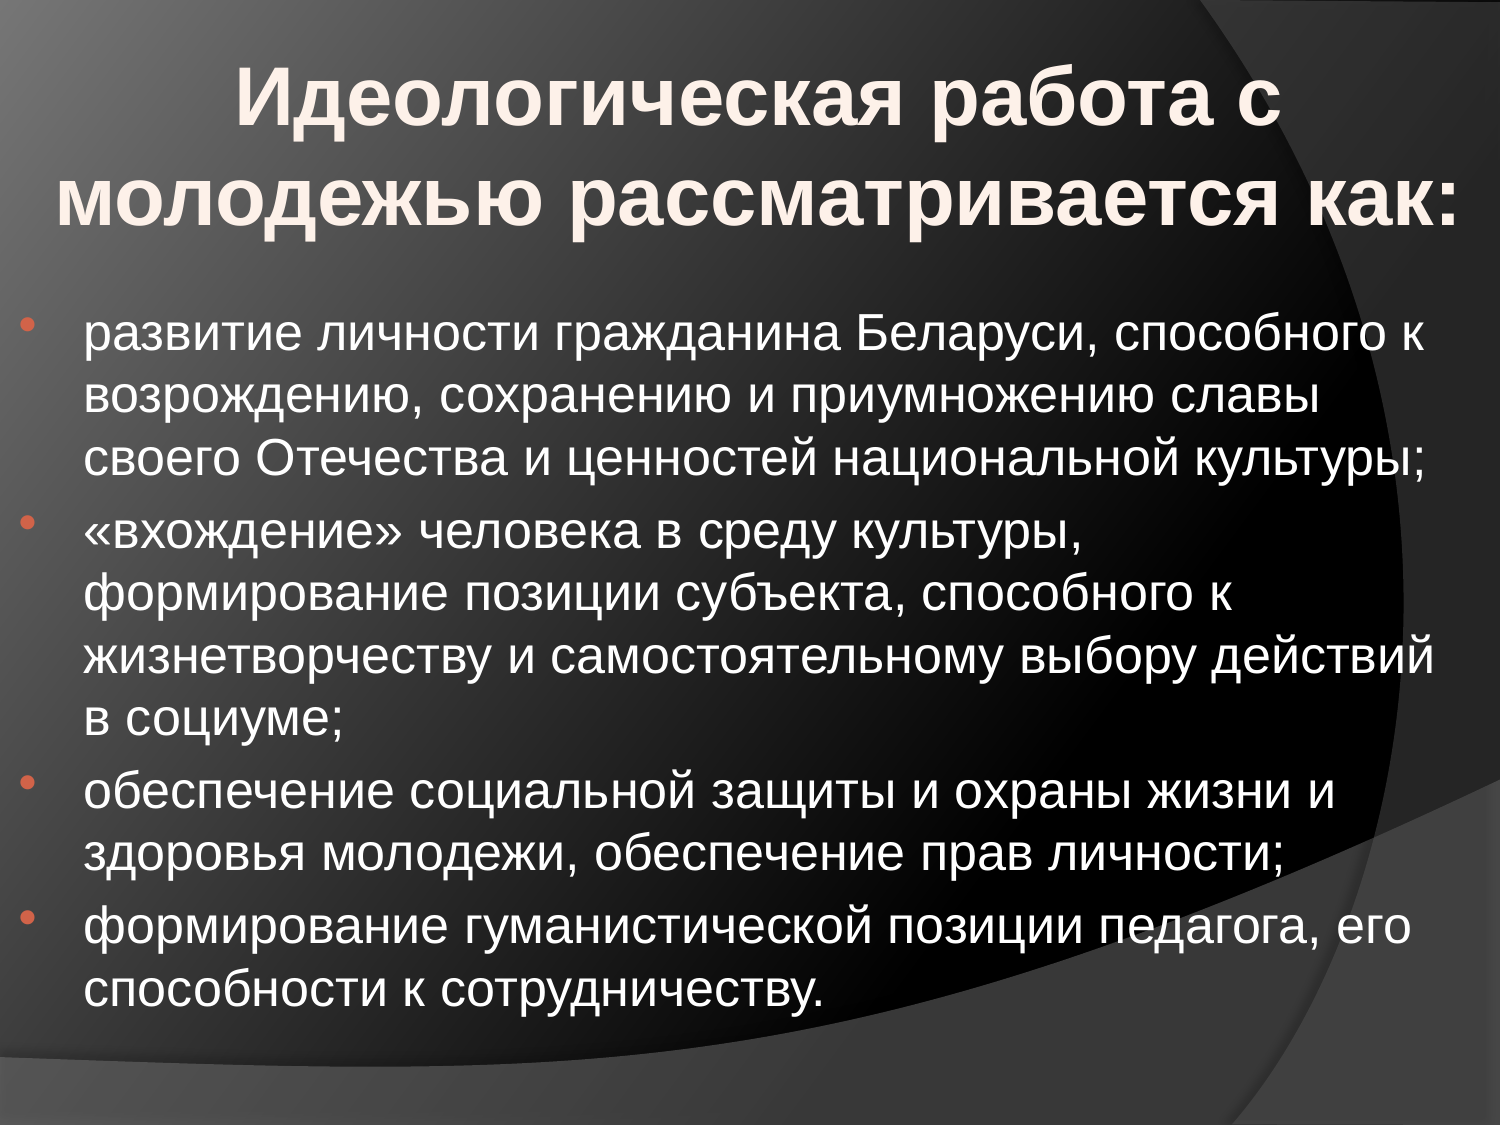

# Идеологическая работа с молодежью рассматривается как:
развитие личности гражданина Беларуси, способного к возрождению, сохранению и приумножению славы своего Отечества и ценностей национальной культуры;
«вхождение» человека в среду культуры, формирование позиции субъекта, способного к жизнетворчеству и самостоятельному выбору действий в социуме;
обеспечение социальной защиты и охраны жизни и здоровья молодежи, обеспечение прав личности;
формирование гуманистической позиции педагога, его способности к сотрудничеству.